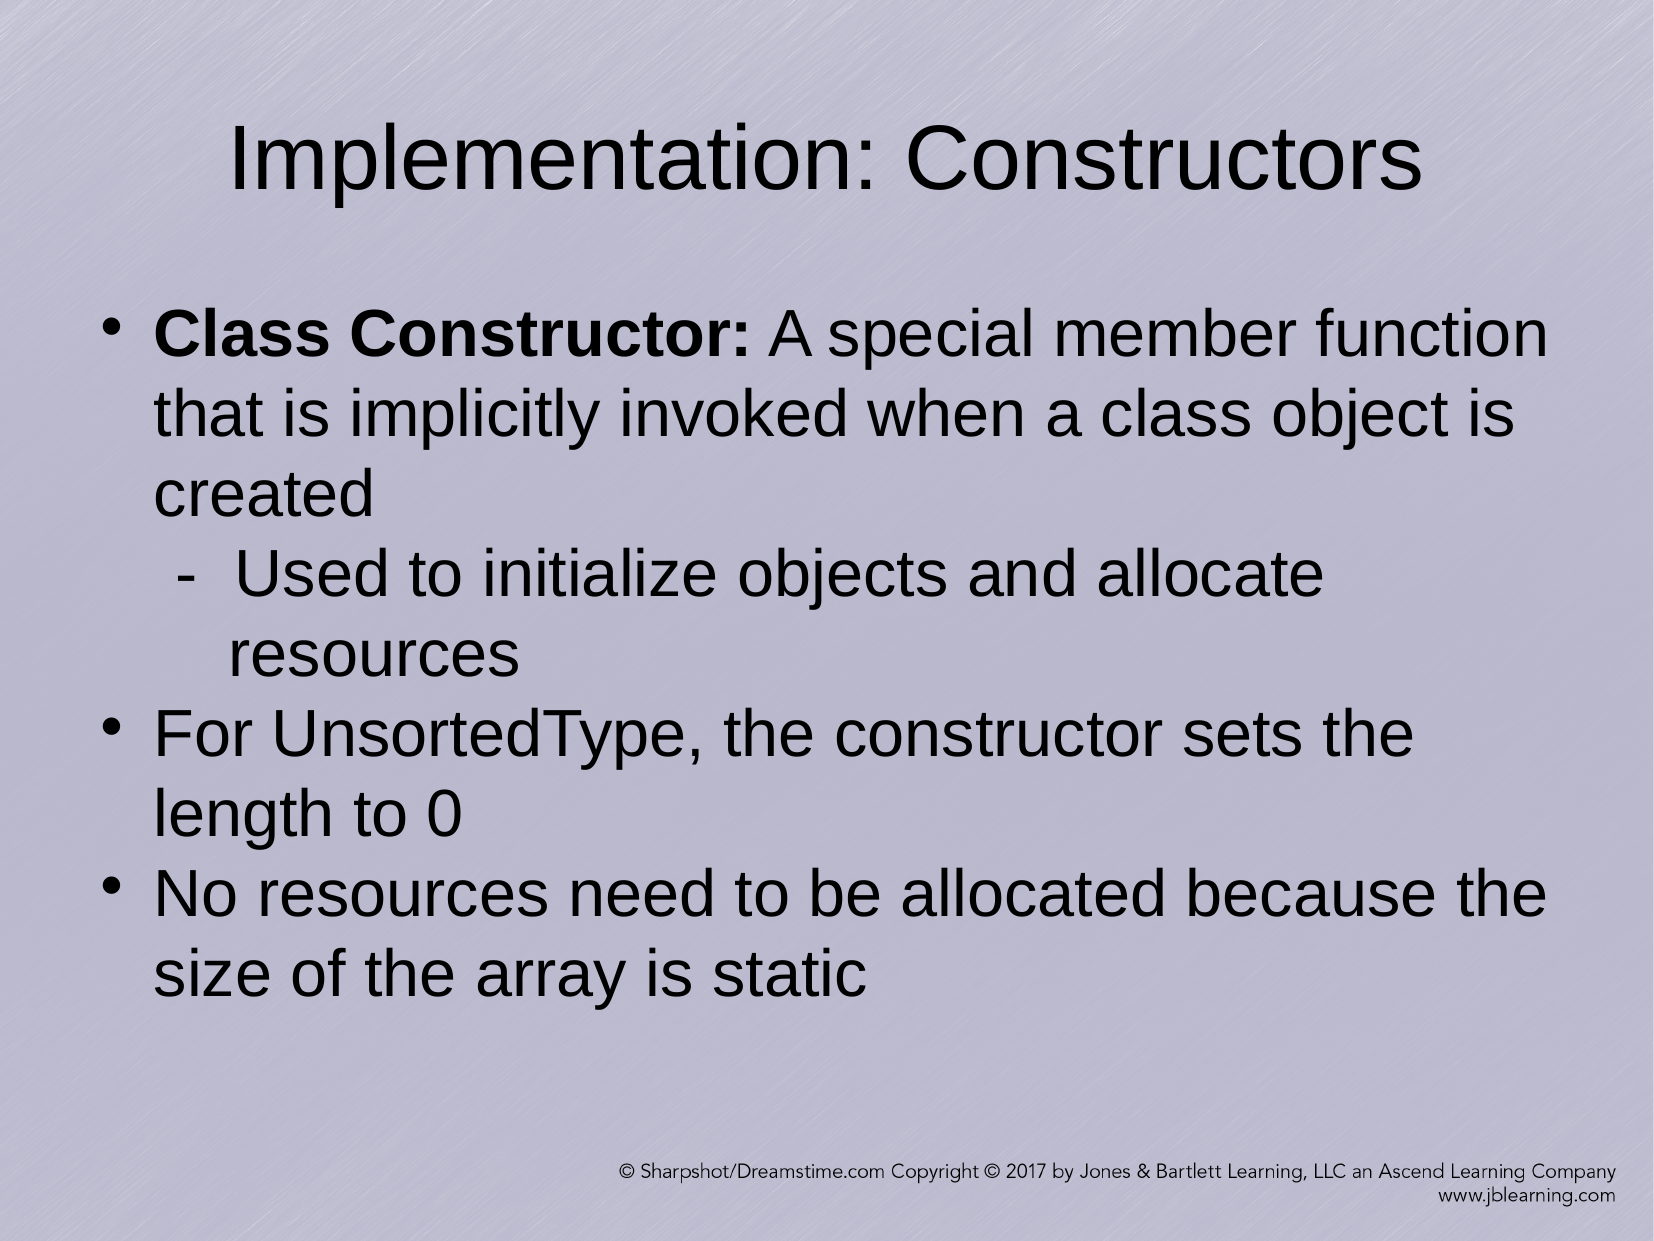

Implementation: Constructors
Class Constructor: A special member function that is implicitly invoked when a class object is created
-  Used to initialize objects and allocate resources
For UnsortedType, the constructor sets the length to 0
No resources need to be allocated because the size of the array is static